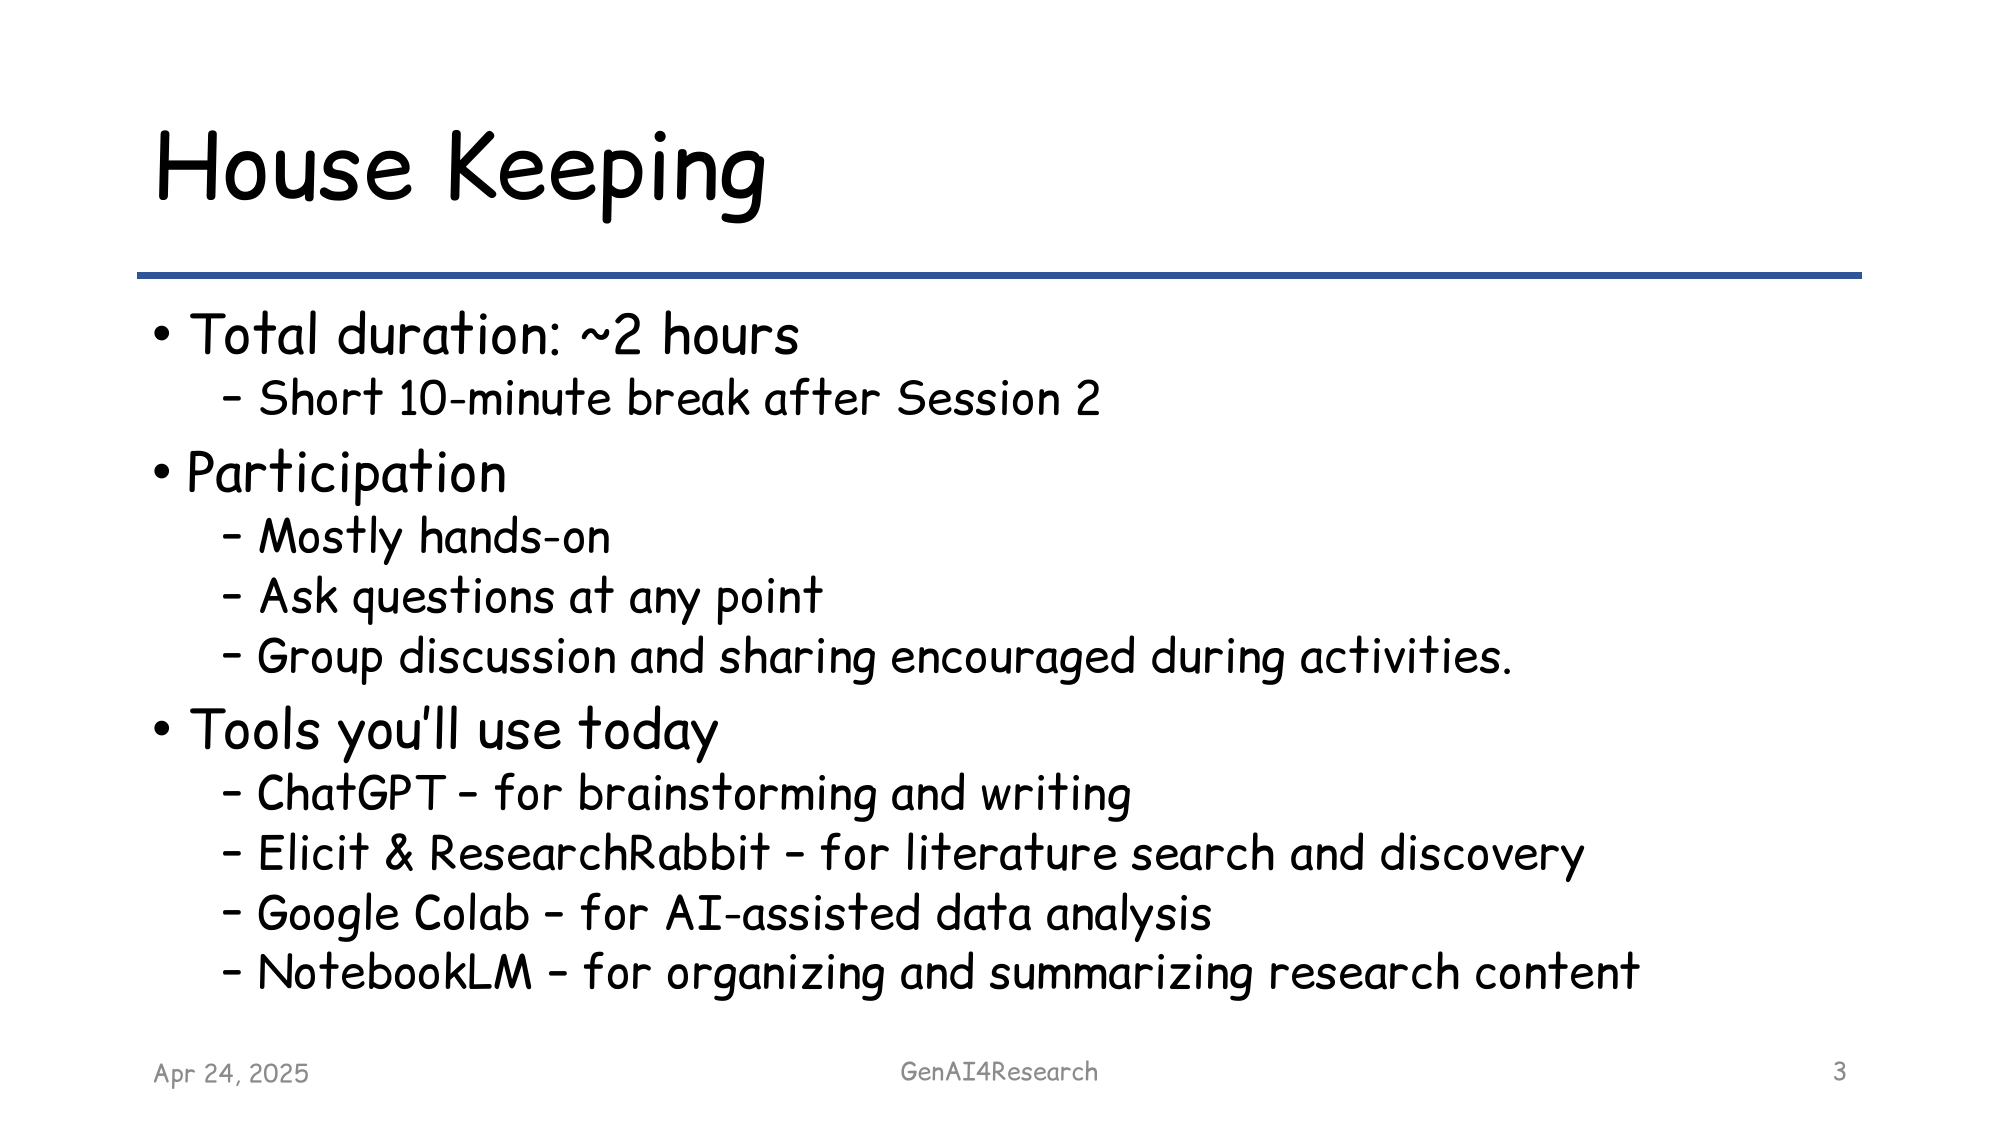

# House Keeping
Total duration: ~2 hours
Short 10-minute break after Session 2
Participation
Mostly hands-on
Ask questions at any point
Group discussion and sharing encouraged during activities.
Tools you’ll use today
ChatGPT – for brainstorming and writing
Elicit & ResearchRabbit – for literature search and discovery
Google Colab – for AI-assisted data analysis
NotebookLM – for organizing and summarizing research content
Apr 24, 2025
GenAI4Research
3